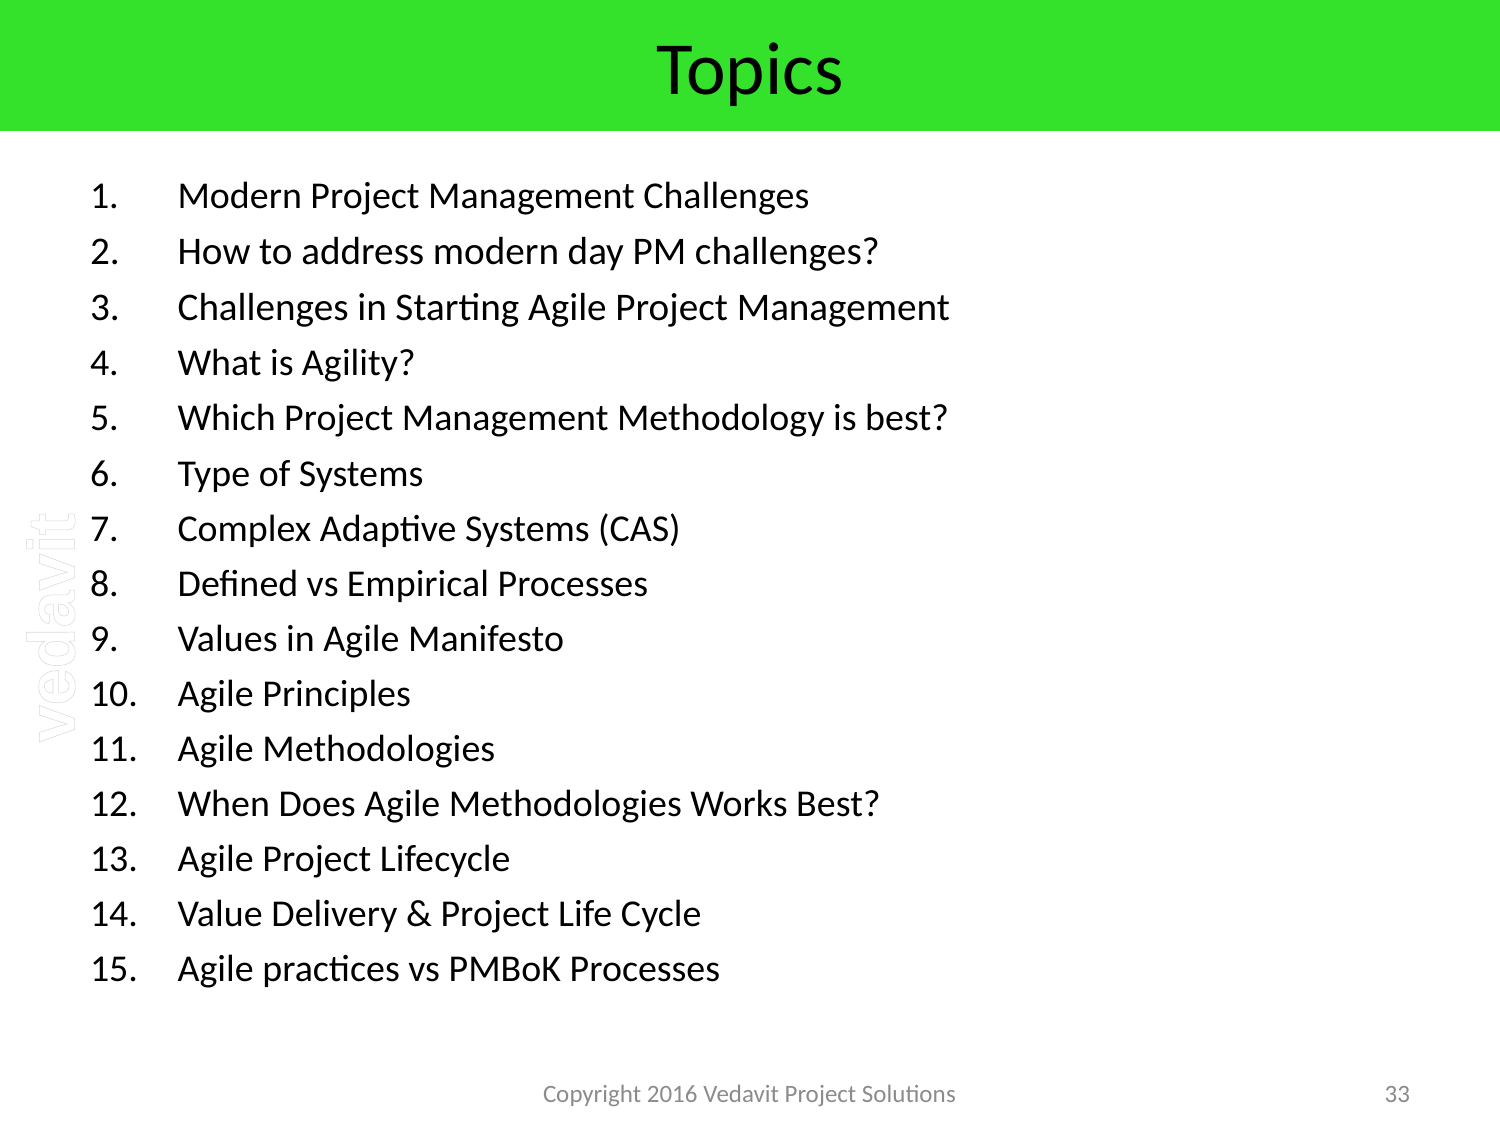

# Topics

Modern Project Management Challenges
How to address modern day PM challenges?
Challenges in Starting Agile Project Management
What is Agility?
Which Project Management Methodology is best?
Type of Systems
Complex Adaptive Systems (CAS)
Defined vs Empirical Processes
Values in Agile Manifesto
Agile Principles
Agile Methodologies
When Does Agile Methodologies Works Best?
Agile Project Lifecycle
Value Delivery & Project Life Cycle
Agile practices vs PMBoK Processes
Copyright 2016 Vedavit Project Solutions
33